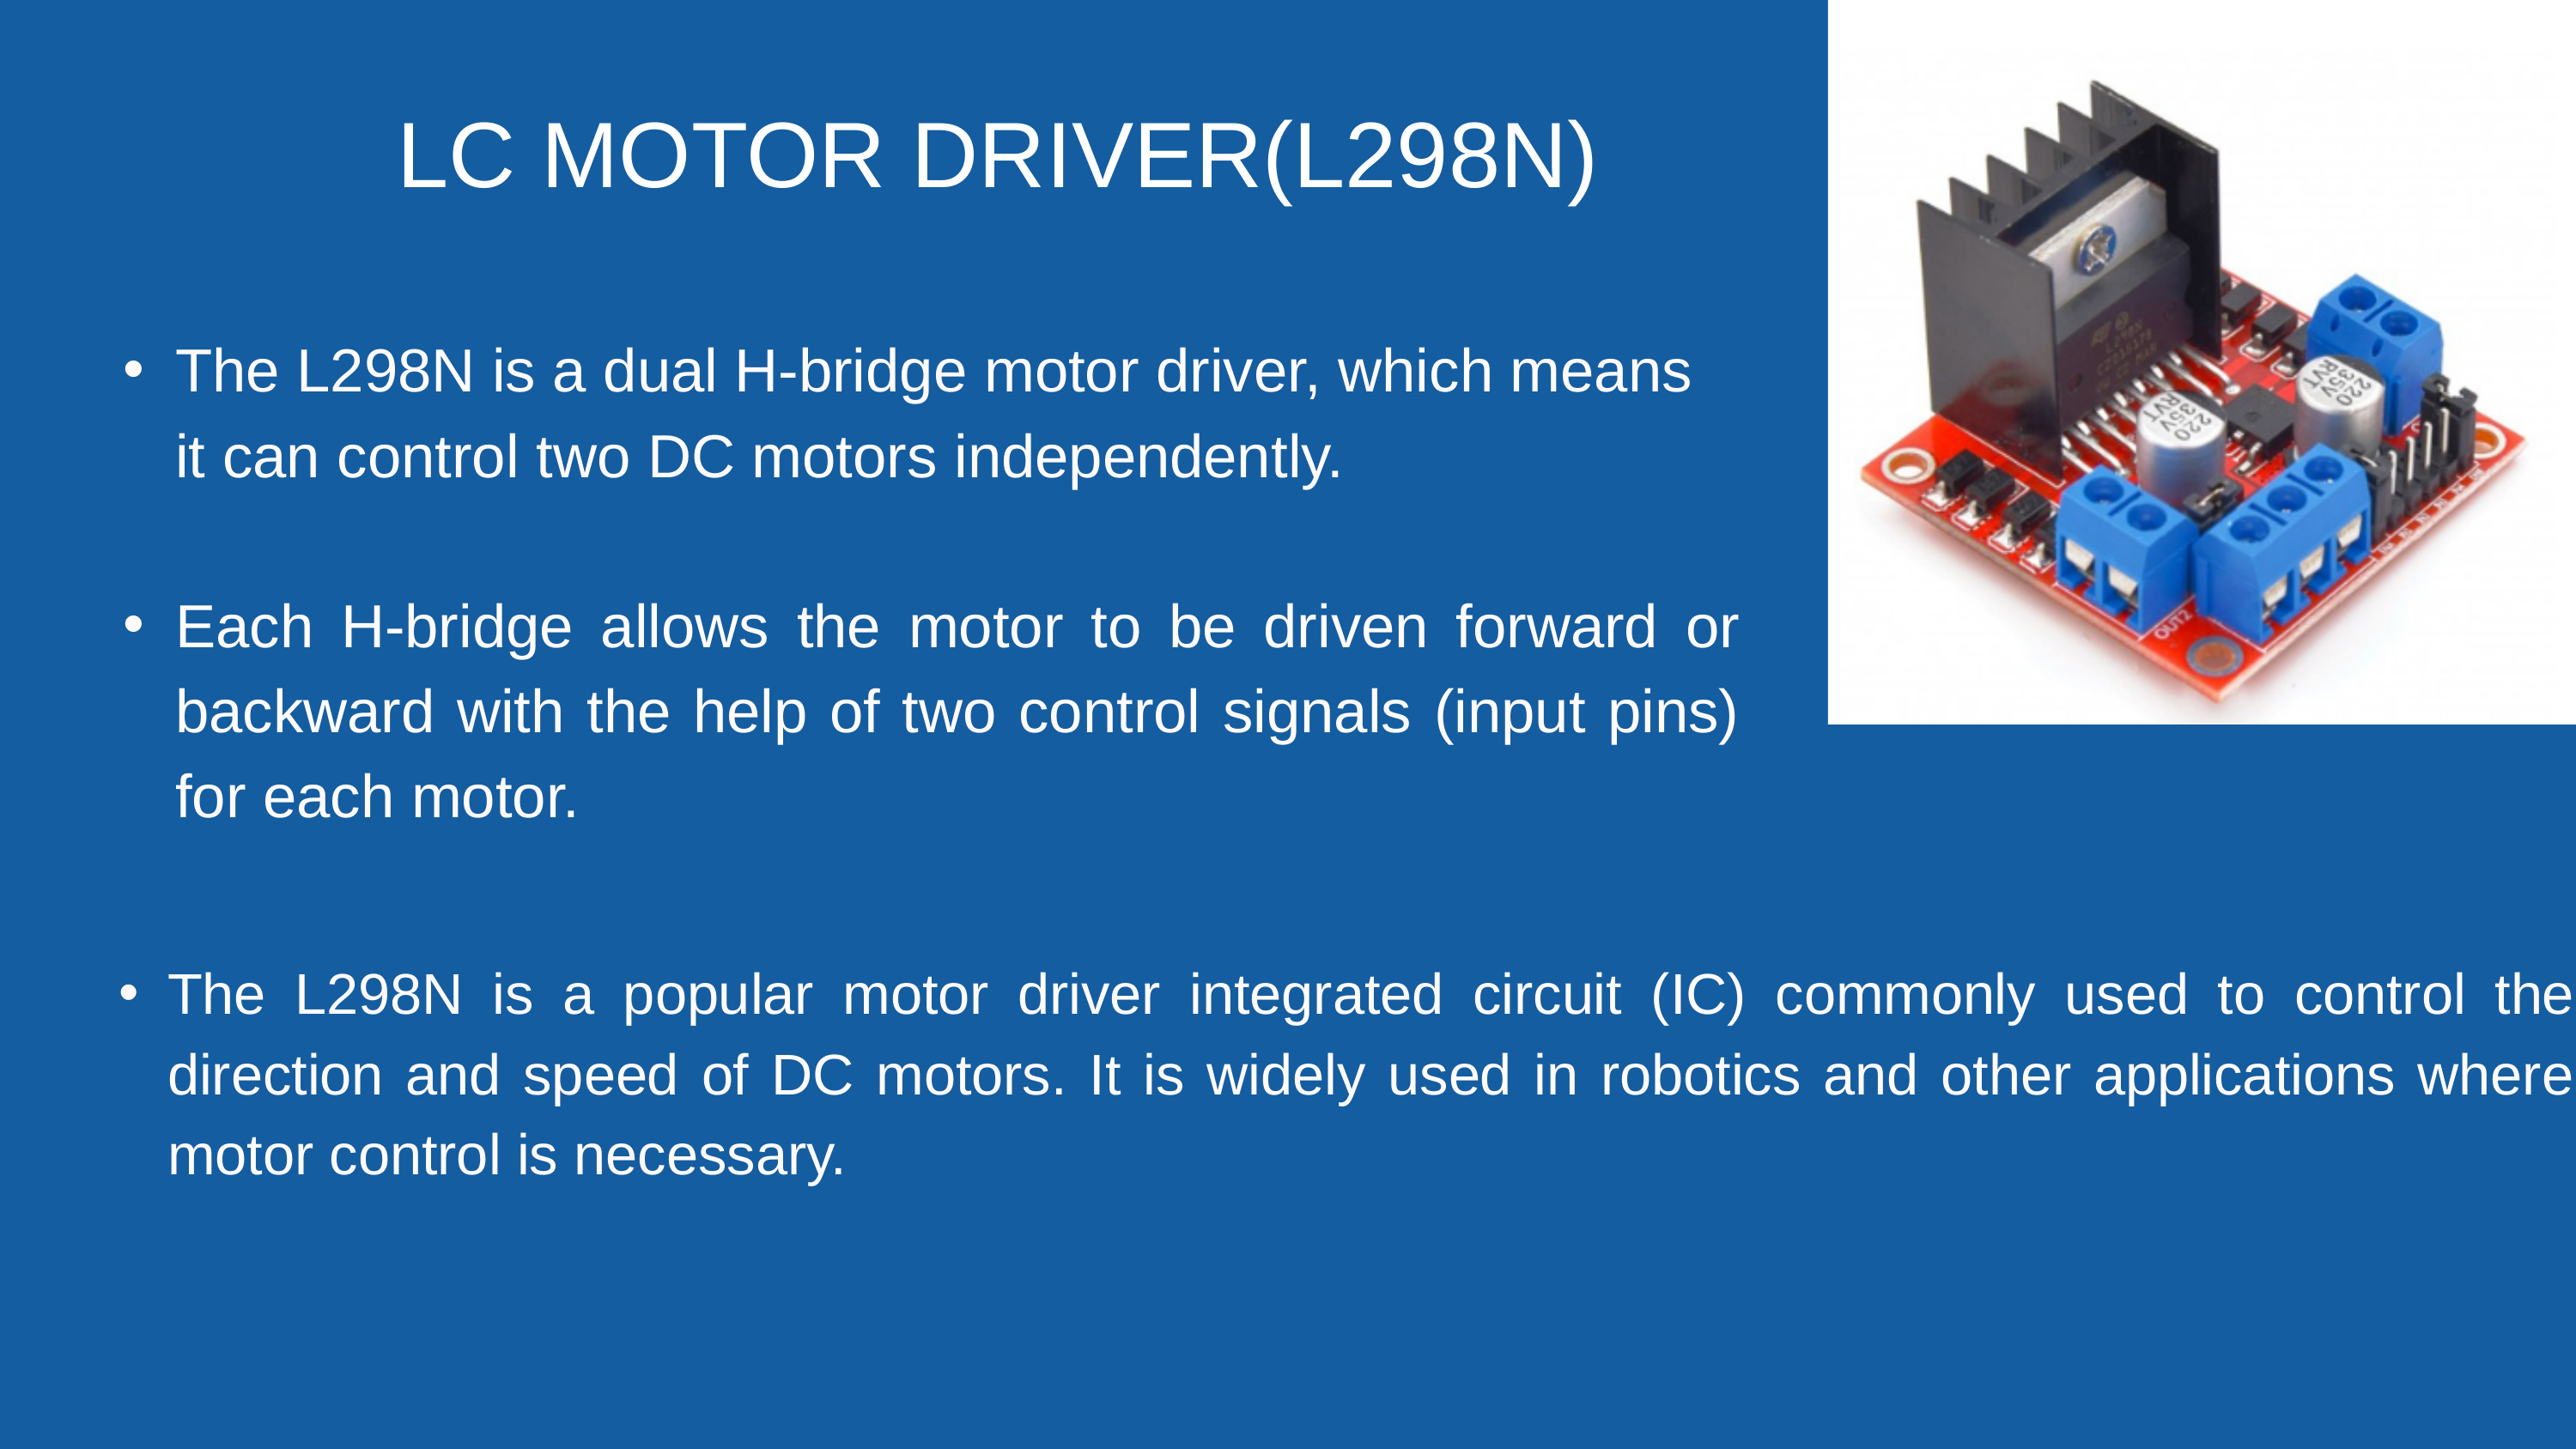

LC MOTOR DRIVER(L298N)
The L298N is a dual H-bridge motor driver, which means it can control two DC motors independently.

Each H-bridge allows the motor to be driven forward or backward with the help of two control signals (input pins) for each motor.
The L298N is a popular motor driver integrated circuit (IC) commonly used to control the direction and speed of DC motors. It is widely used in robotics and other applications where motor control is necessary.